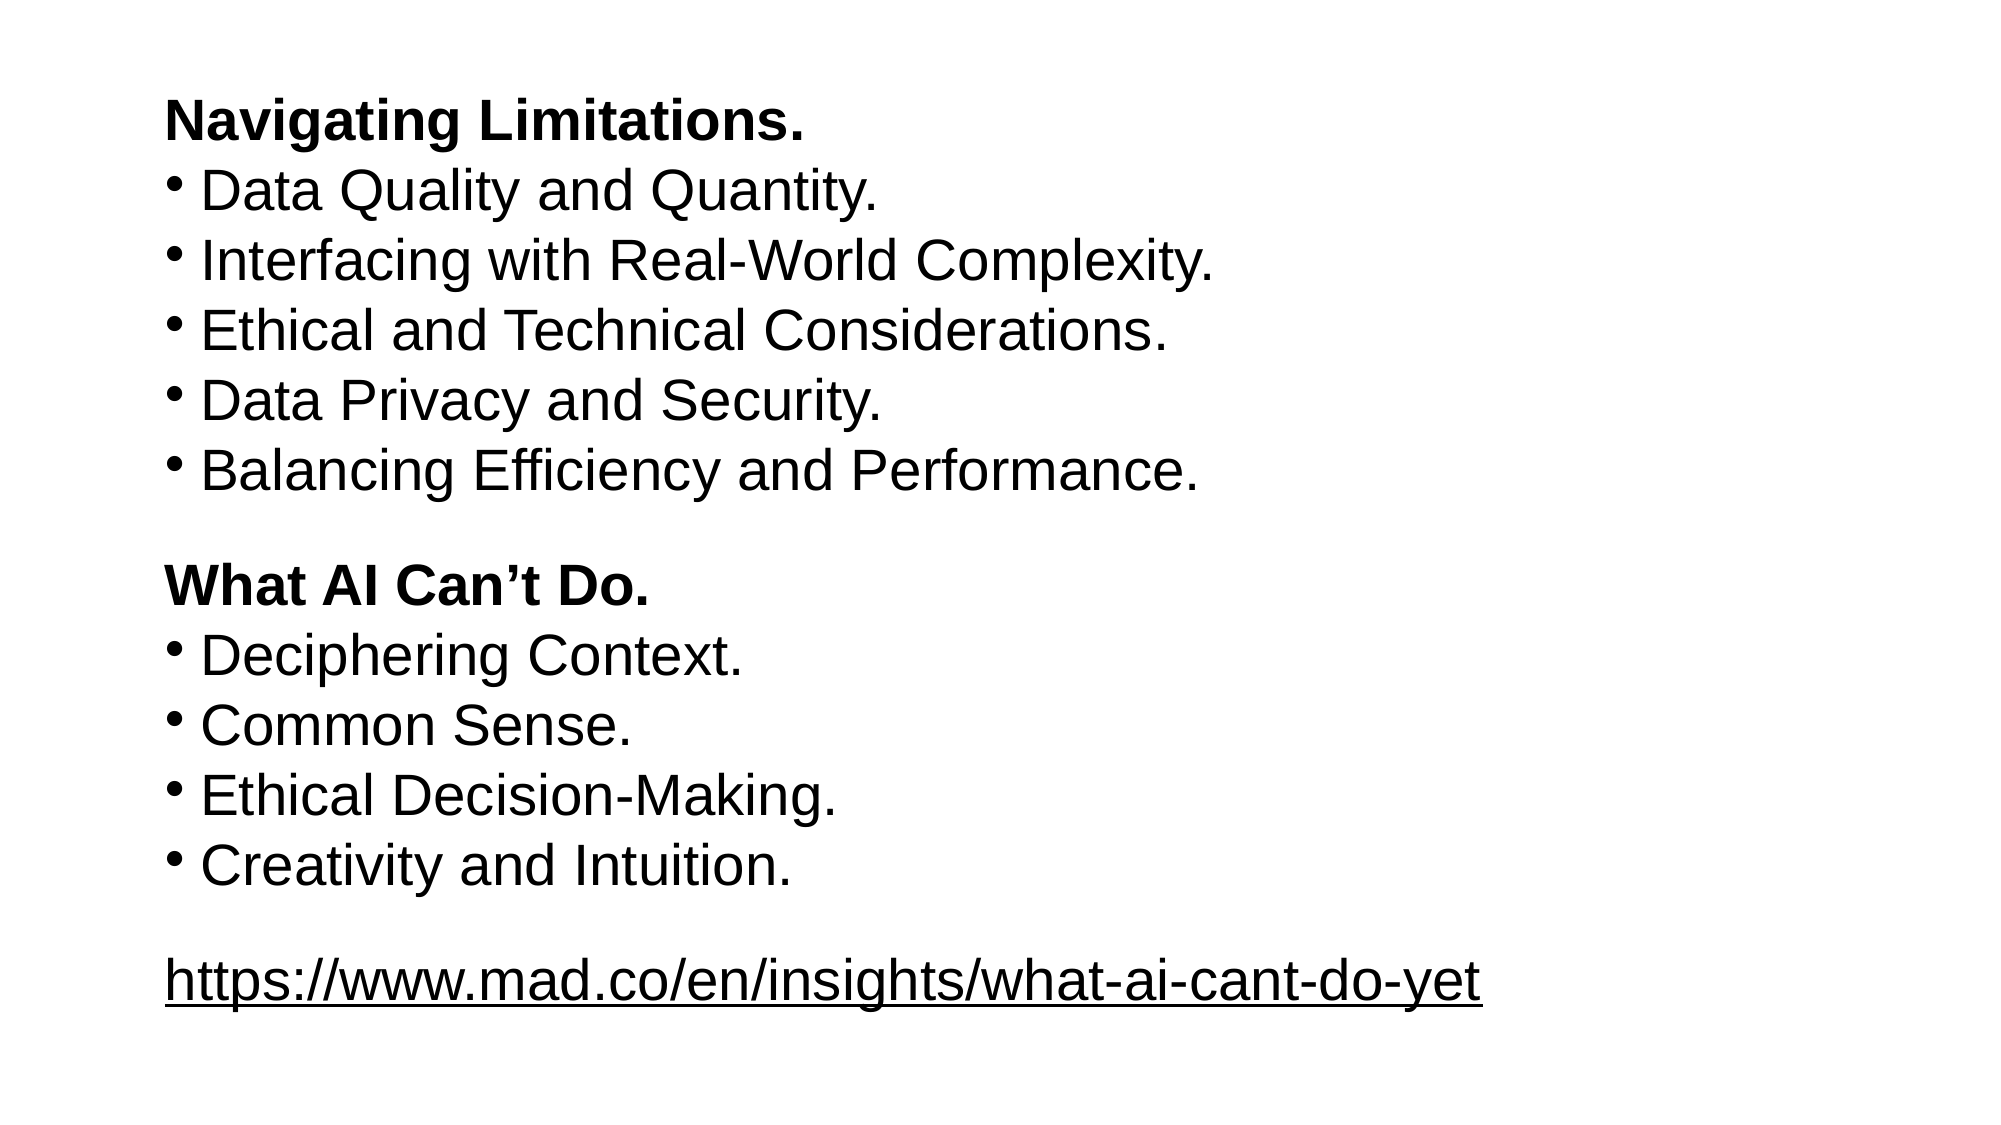

Navigating Limitations.
Data Quality and Quantity.
Interfacing with Real-World Complexity.
Ethical and Technical Considerations.
Data Privacy and Security.
Balancing Efficiency and Performance.

What AI Can’t Do.
Deciphering Context.
Common Sense.
Ethical Decision-Making.
Creativity and Intuition.

https://www.mad.co/en/insights/what-ai-cant-do-yet